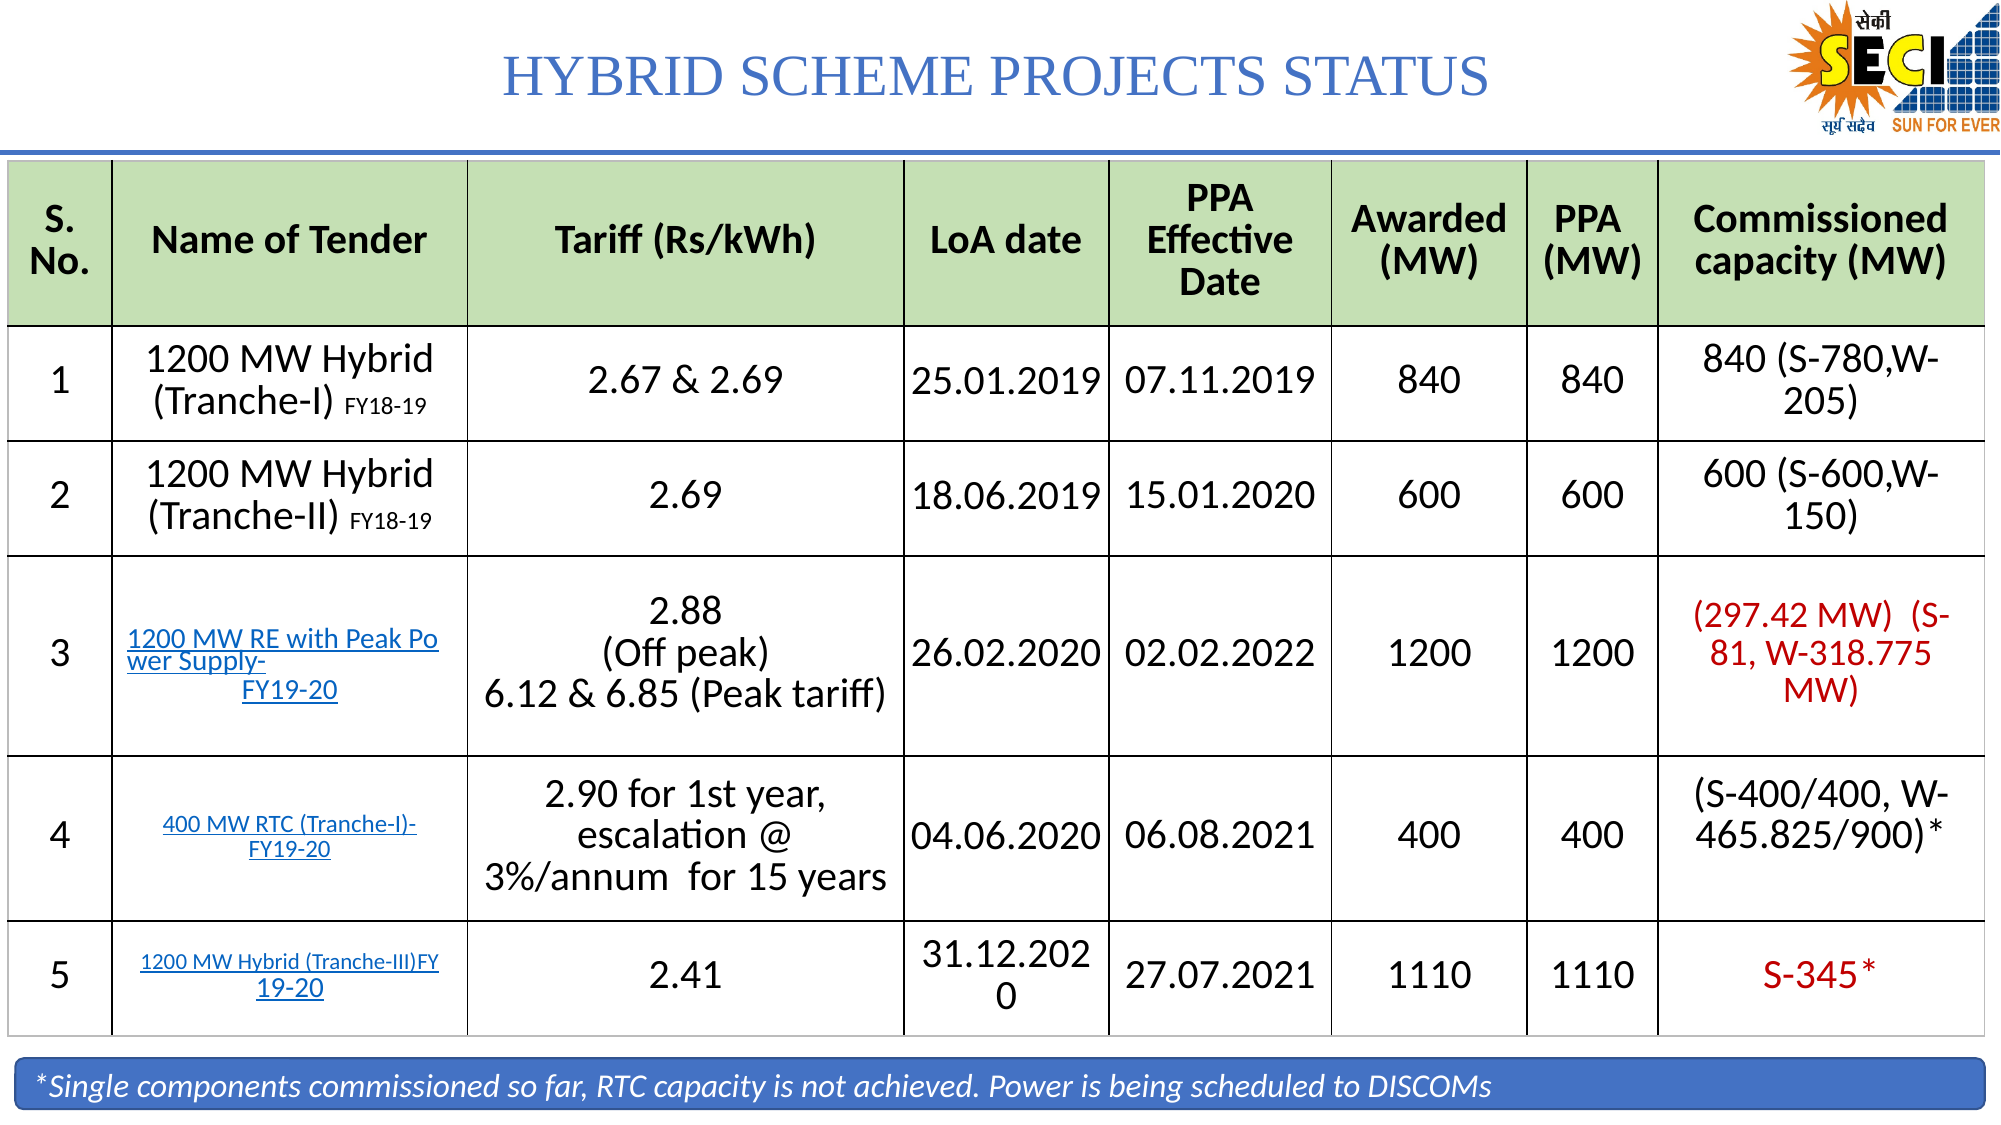

# HYBRID SCHEME PROJECTS STATUS
| S. No. | Name of Tender | Tariff (Rs/kWh) | LoA date | PPA Effective Date | Awarded (MW) | PPA (MW) | Commissioned capacity (MW) |
| --- | --- | --- | --- | --- | --- | --- | --- |
| 1 | 1200 MW Hybrid (Tranche-I) FY18-19 | 2.67 & 2.69 | 25.01.2019 | 07.11.2019 | 840 | 840 | 840 (S-780,W-205) |
| 2 | 1200 MW Hybrid (Tranche-II) FY18-19 | 2.69 | 18.06.2019 | 15.01.2020 | 600 | 600 | 600 (S-600,W-150) |
| 3 | 1200 MW RE with Peak Power Supply-FY19-20 | 2.88 (Off peak) 6.12 & 6.85 (Peak tariff) | 26.02.2020 | 02.02.2022 | 1200 | 1200 | (297.42 MW) (S-81, W-318.775 MW) |
| 4 | 400 MW RTC (Tranche-I)-FY19-20 | 2.90 for 1st year, escalation @ 3%/annum for 15 years | 04.06.2020 | 06.08.2021 | 400 | 400 | (S-400/400, W-465.825/900)\* |
| 5 | 1200 MW Hybrid (Tranche-III)FY19-20 | 2.41 | 31.12.2020 | 27.07.2021 | 1110 | 1110 | S-345\* |
*Single components commissioned so far, RTC capacity is not achieved. Power is being scheduled to DISCOMs